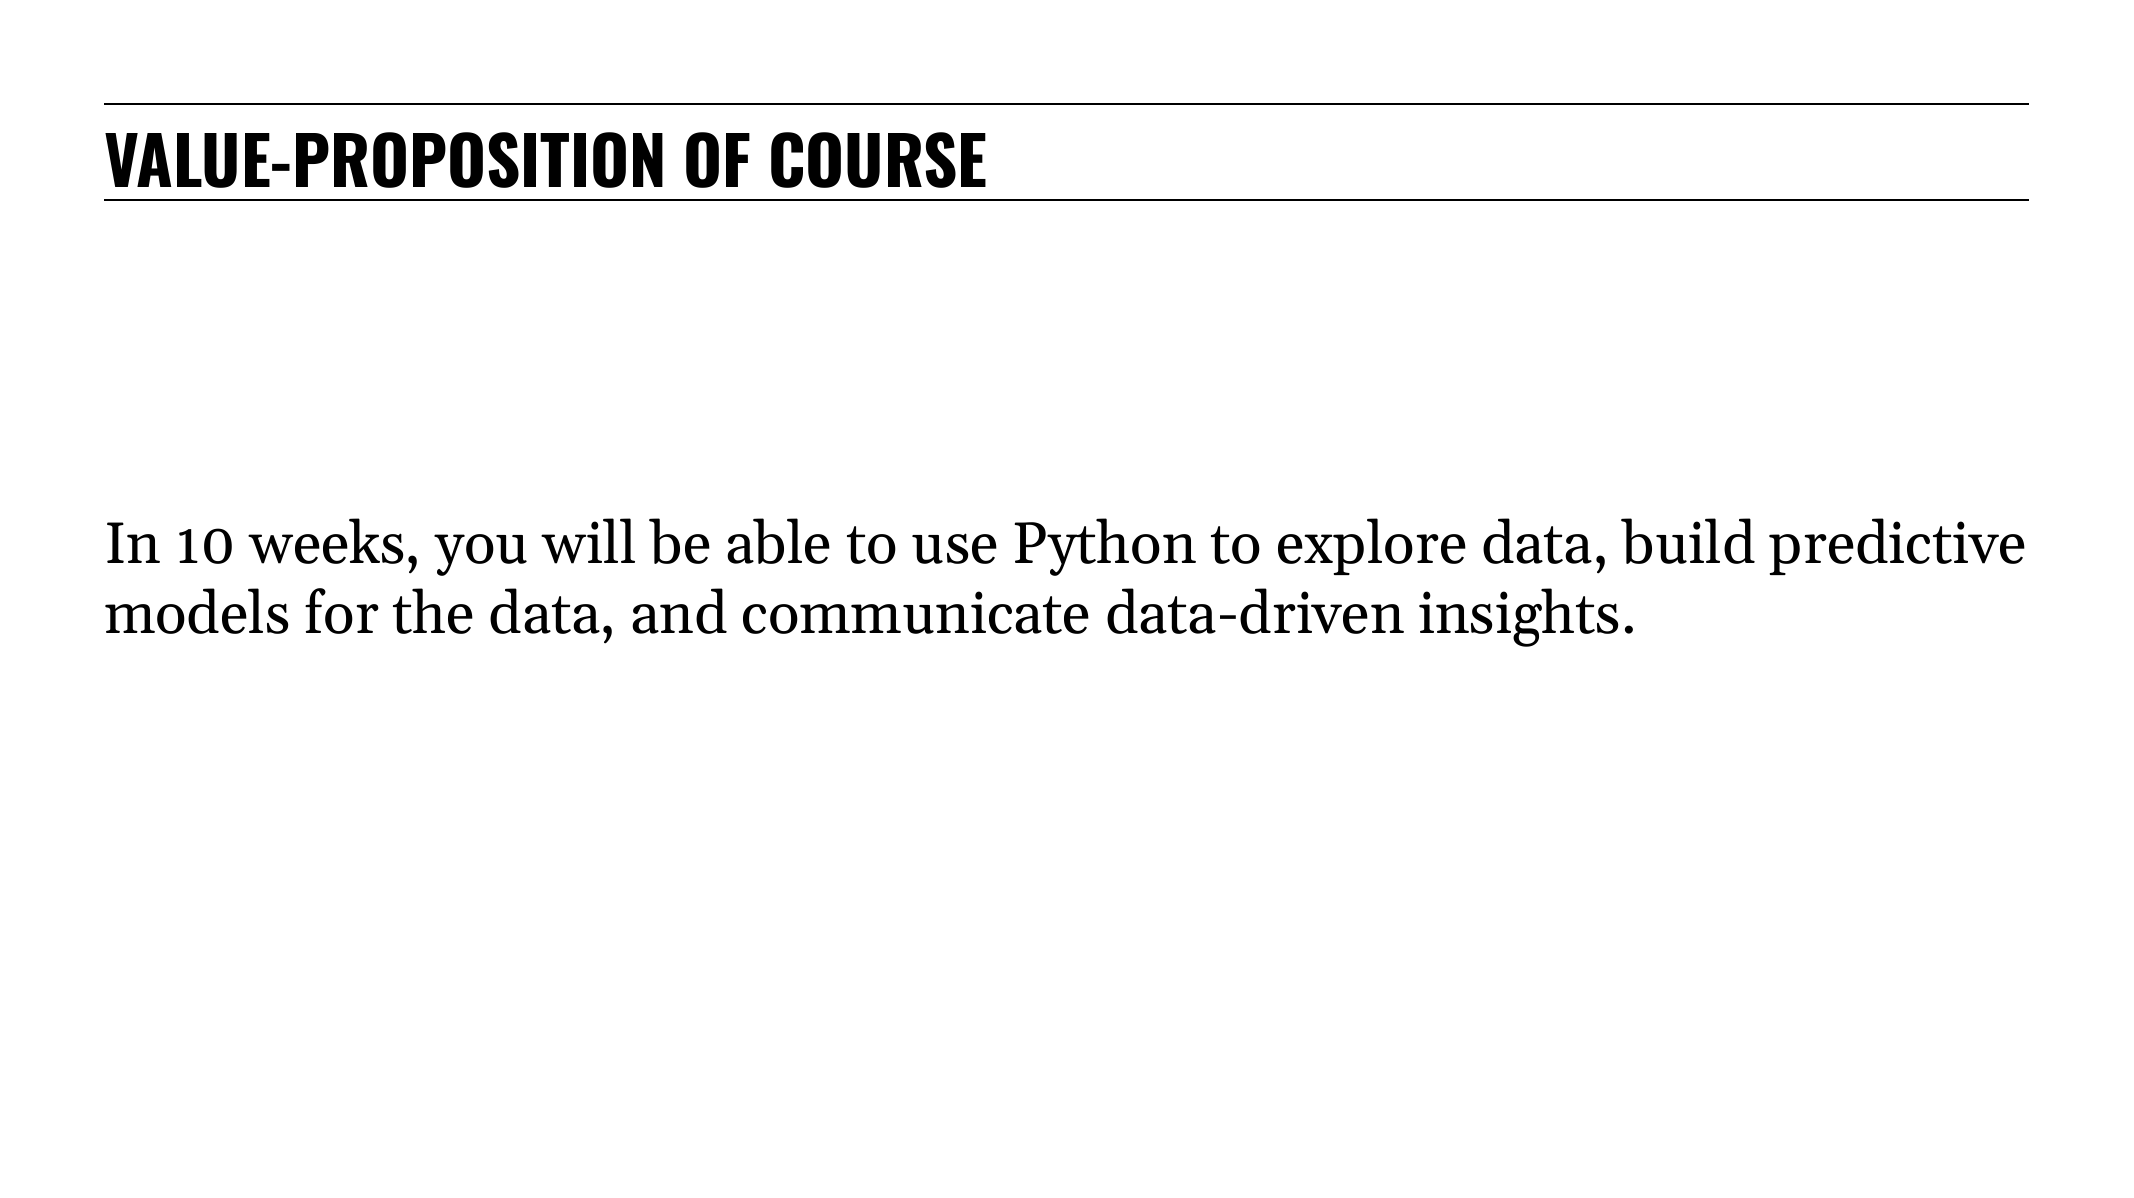

VALUE-PROPOSITION OF COURSE

In 10 weeks, you will be able to use Python to explore data, build predictive models for the data, and communicate data-driven insights.